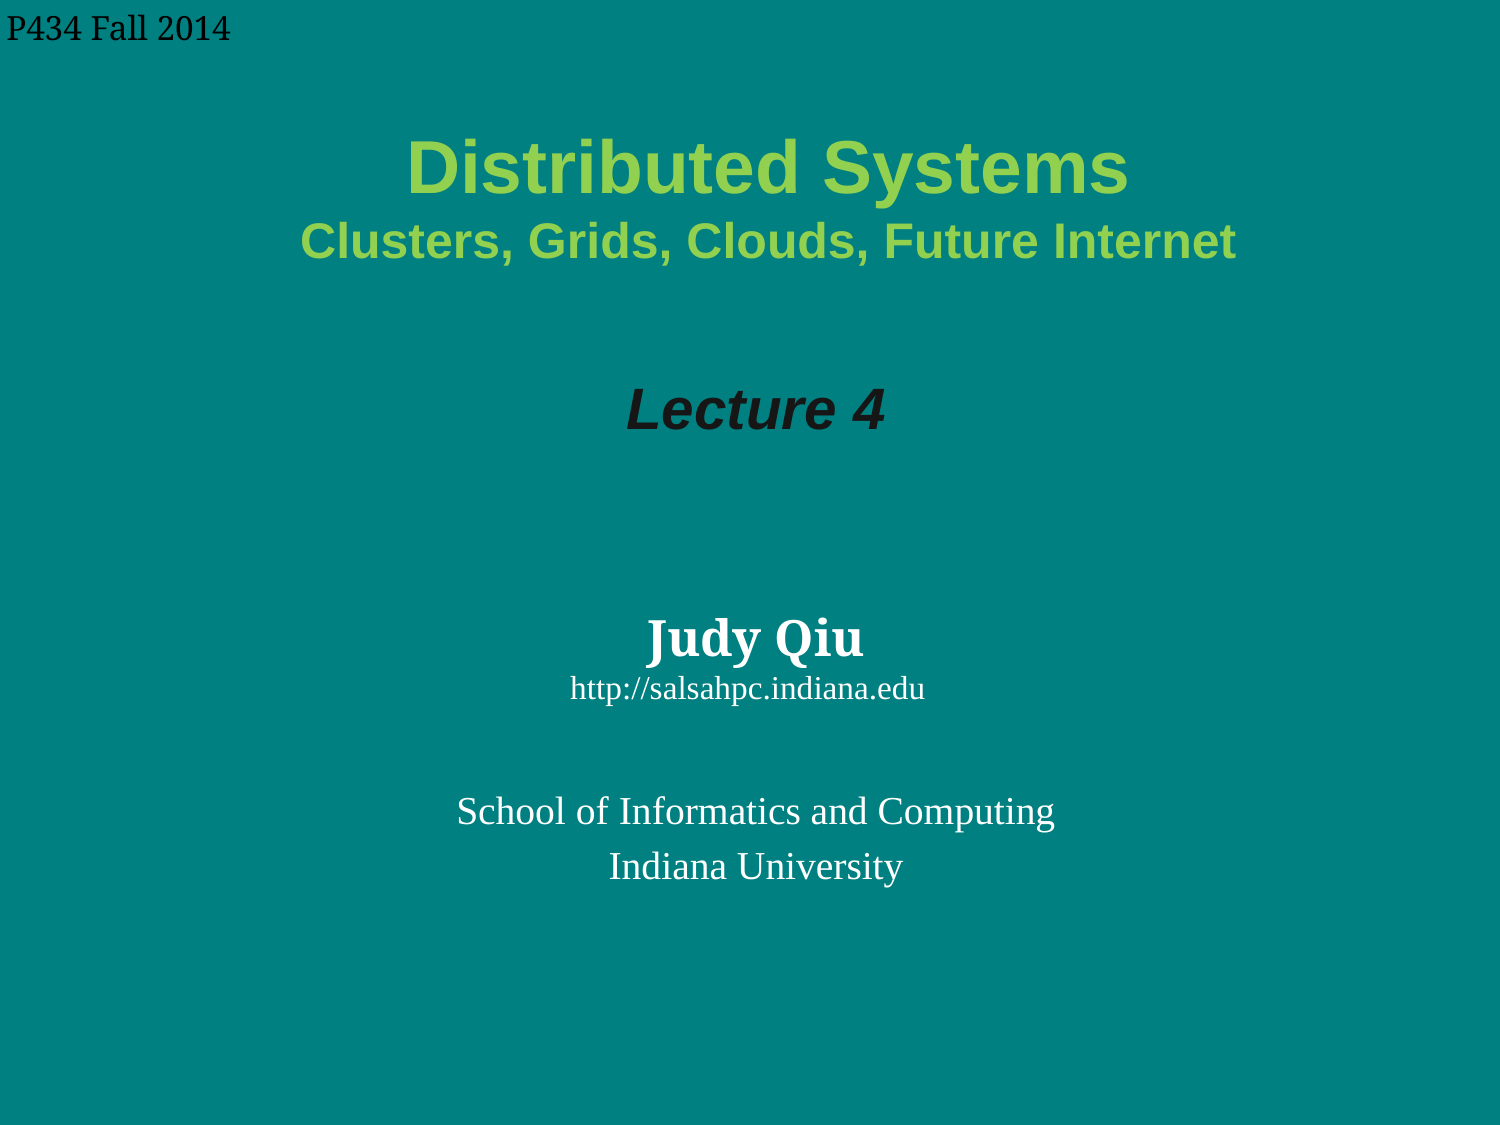

P434 Fall 2014
Distributed Systems
Clusters, Grids, Clouds, Future Internet
Lecture 4
Judy Qiu
http://salsahpc.indiana.edu

School of Informatics and Computing
Indiana University